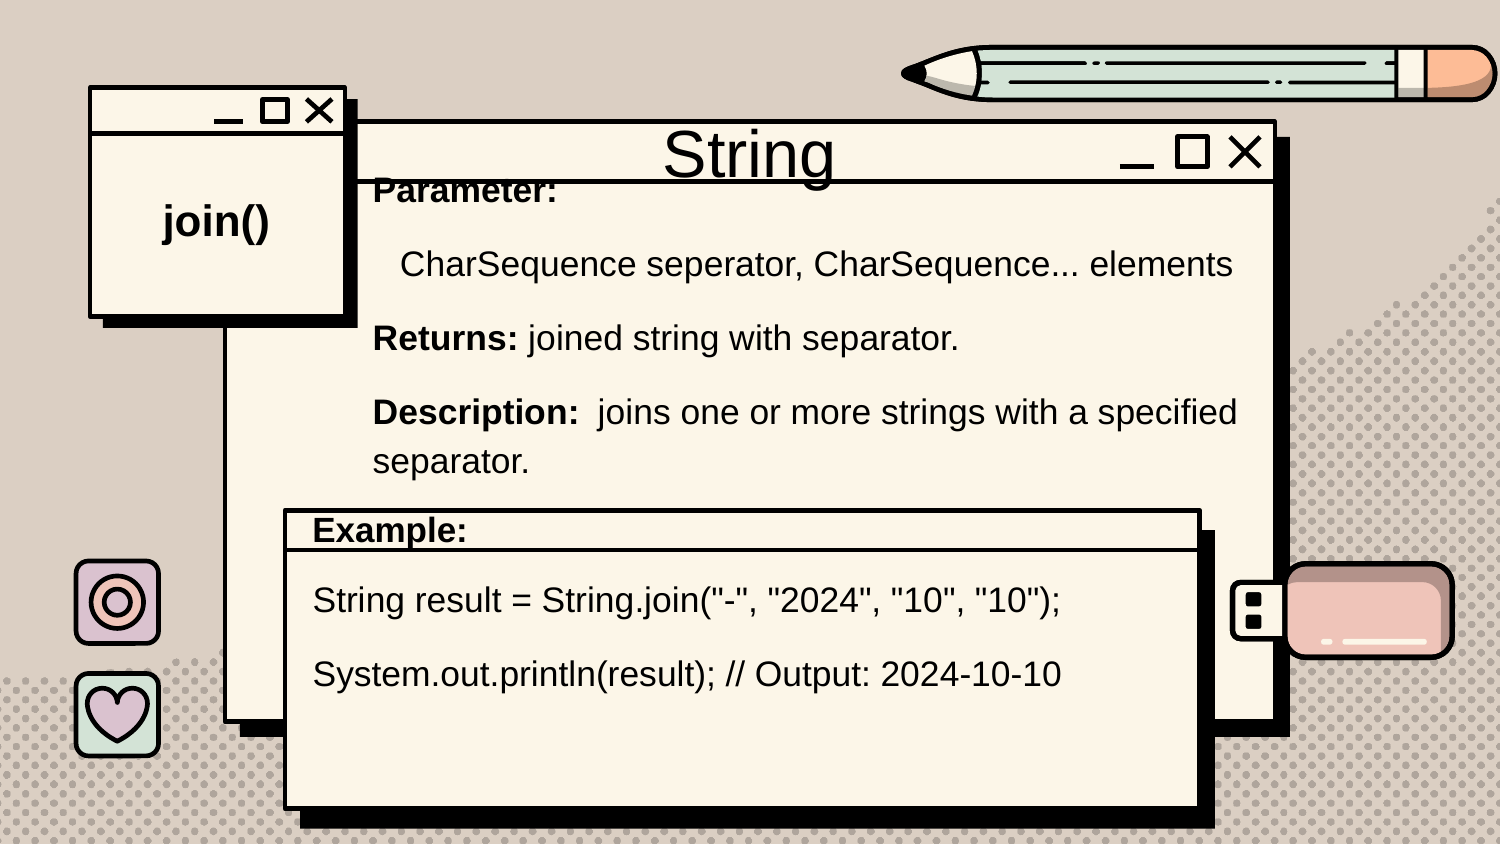

# String
join()
Parameter:
CharSequence seperator, CharSequence... elements
Returns: joined string with separator.
Description:  joins one or more strings with a specified separator.

Example:
String result = String.join("-", "2024", "10", "10");
System.out.println(result); // Output: 2024-10-10